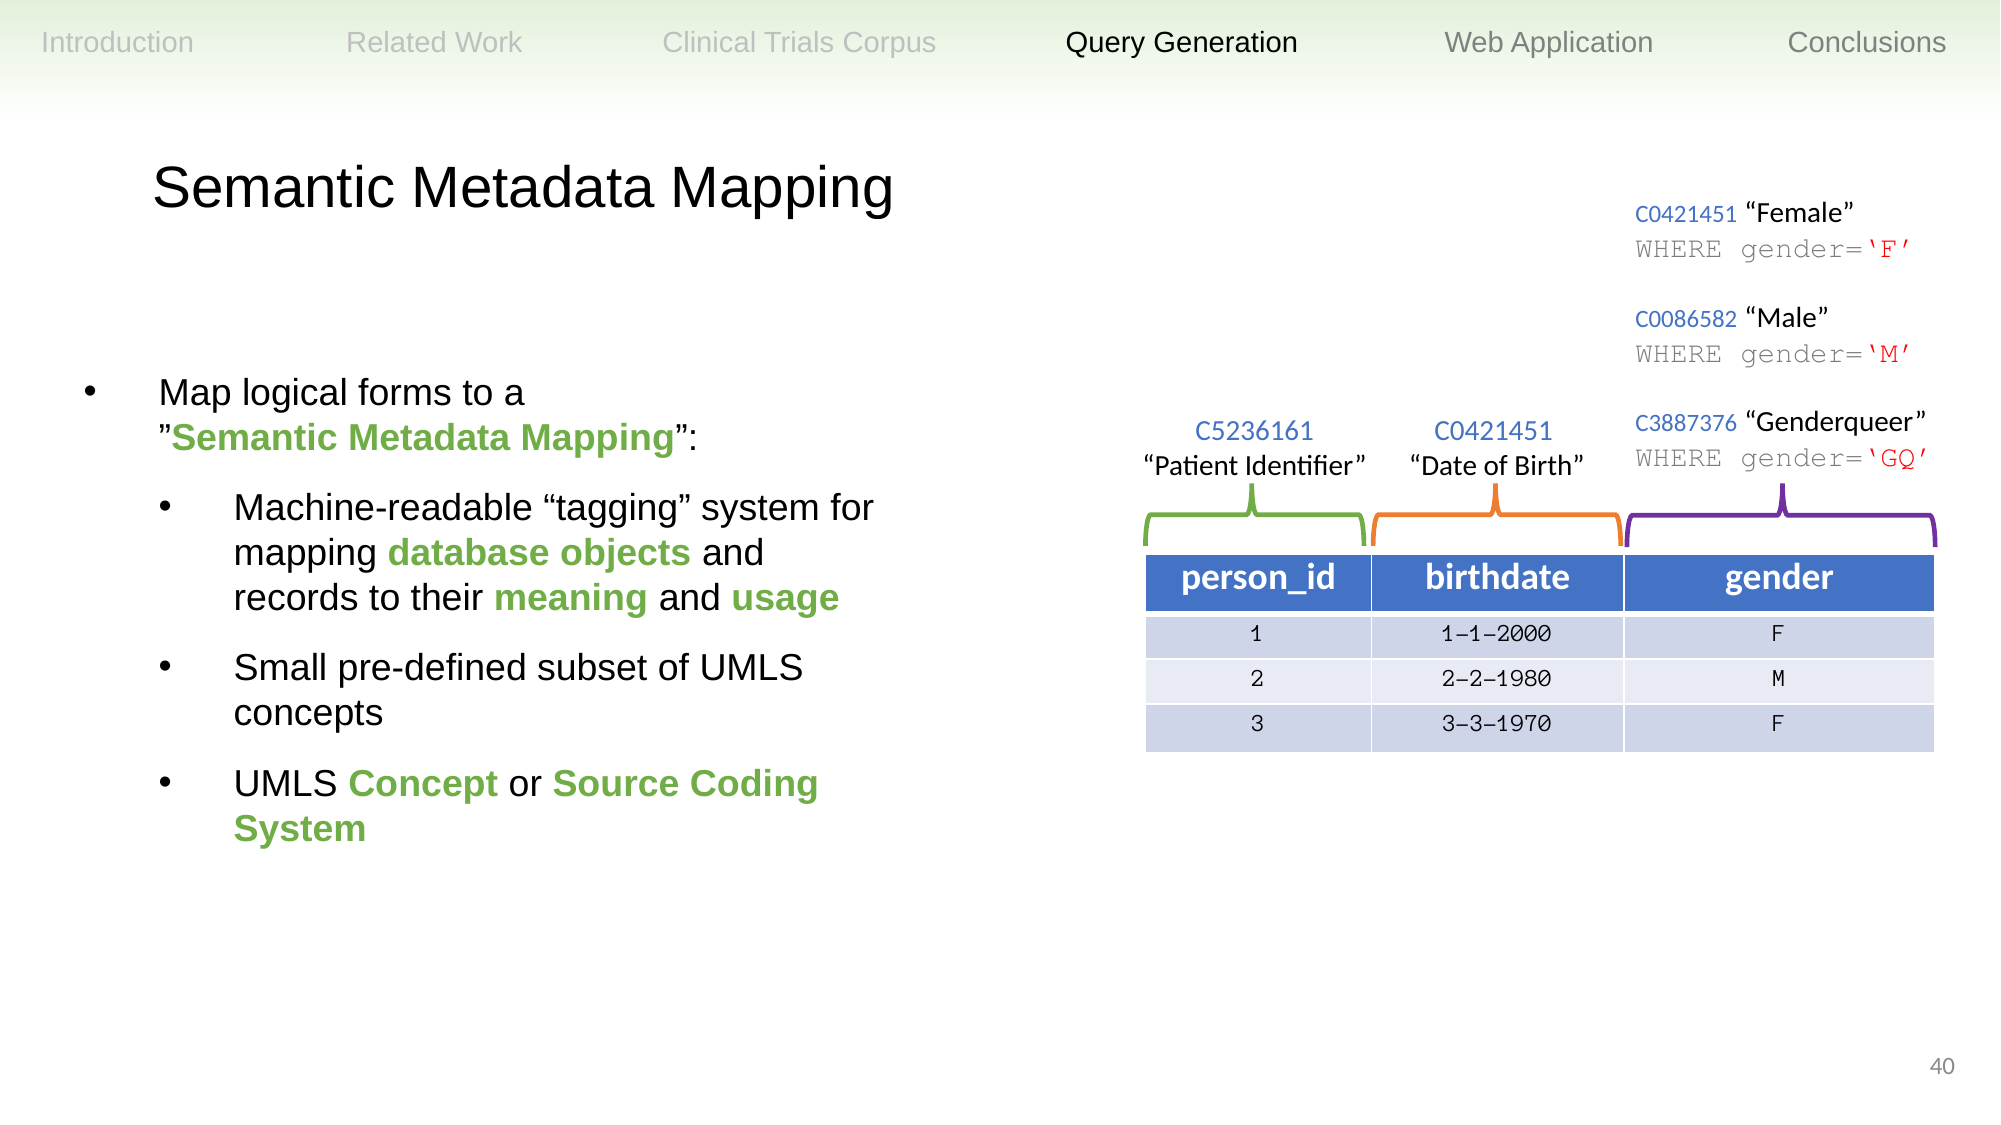

Related Work
Clinical Trials Corpus
Query Generation
Web Application
Conclusions
Introduction
Semantic Metadata Mapping
C0421451 “Female”
WHERE gender=‘F’
C0086582 “Male”
WHERE gender=‘M’

C3887376 “Genderqueer”
WHERE gender=‘GQ’
Map logical forms to a
”Semantic Metadata Mapping”:
Machine-readable “tagging” system for mapping database objects and records to their meaning and usage
Small pre-defined subset of UMLS concepts

C5236161
“Patient Identifier”
C0421451
“Date of Birth”

| person\_id | birthdate | gender |
| --- | --- | --- |
| 1 | 1-1-2000 | F |
| 2 | 2-2-1980 | M |
| 3 | 3-3-1970 | F |
UMLS Concept or Source Coding System
40